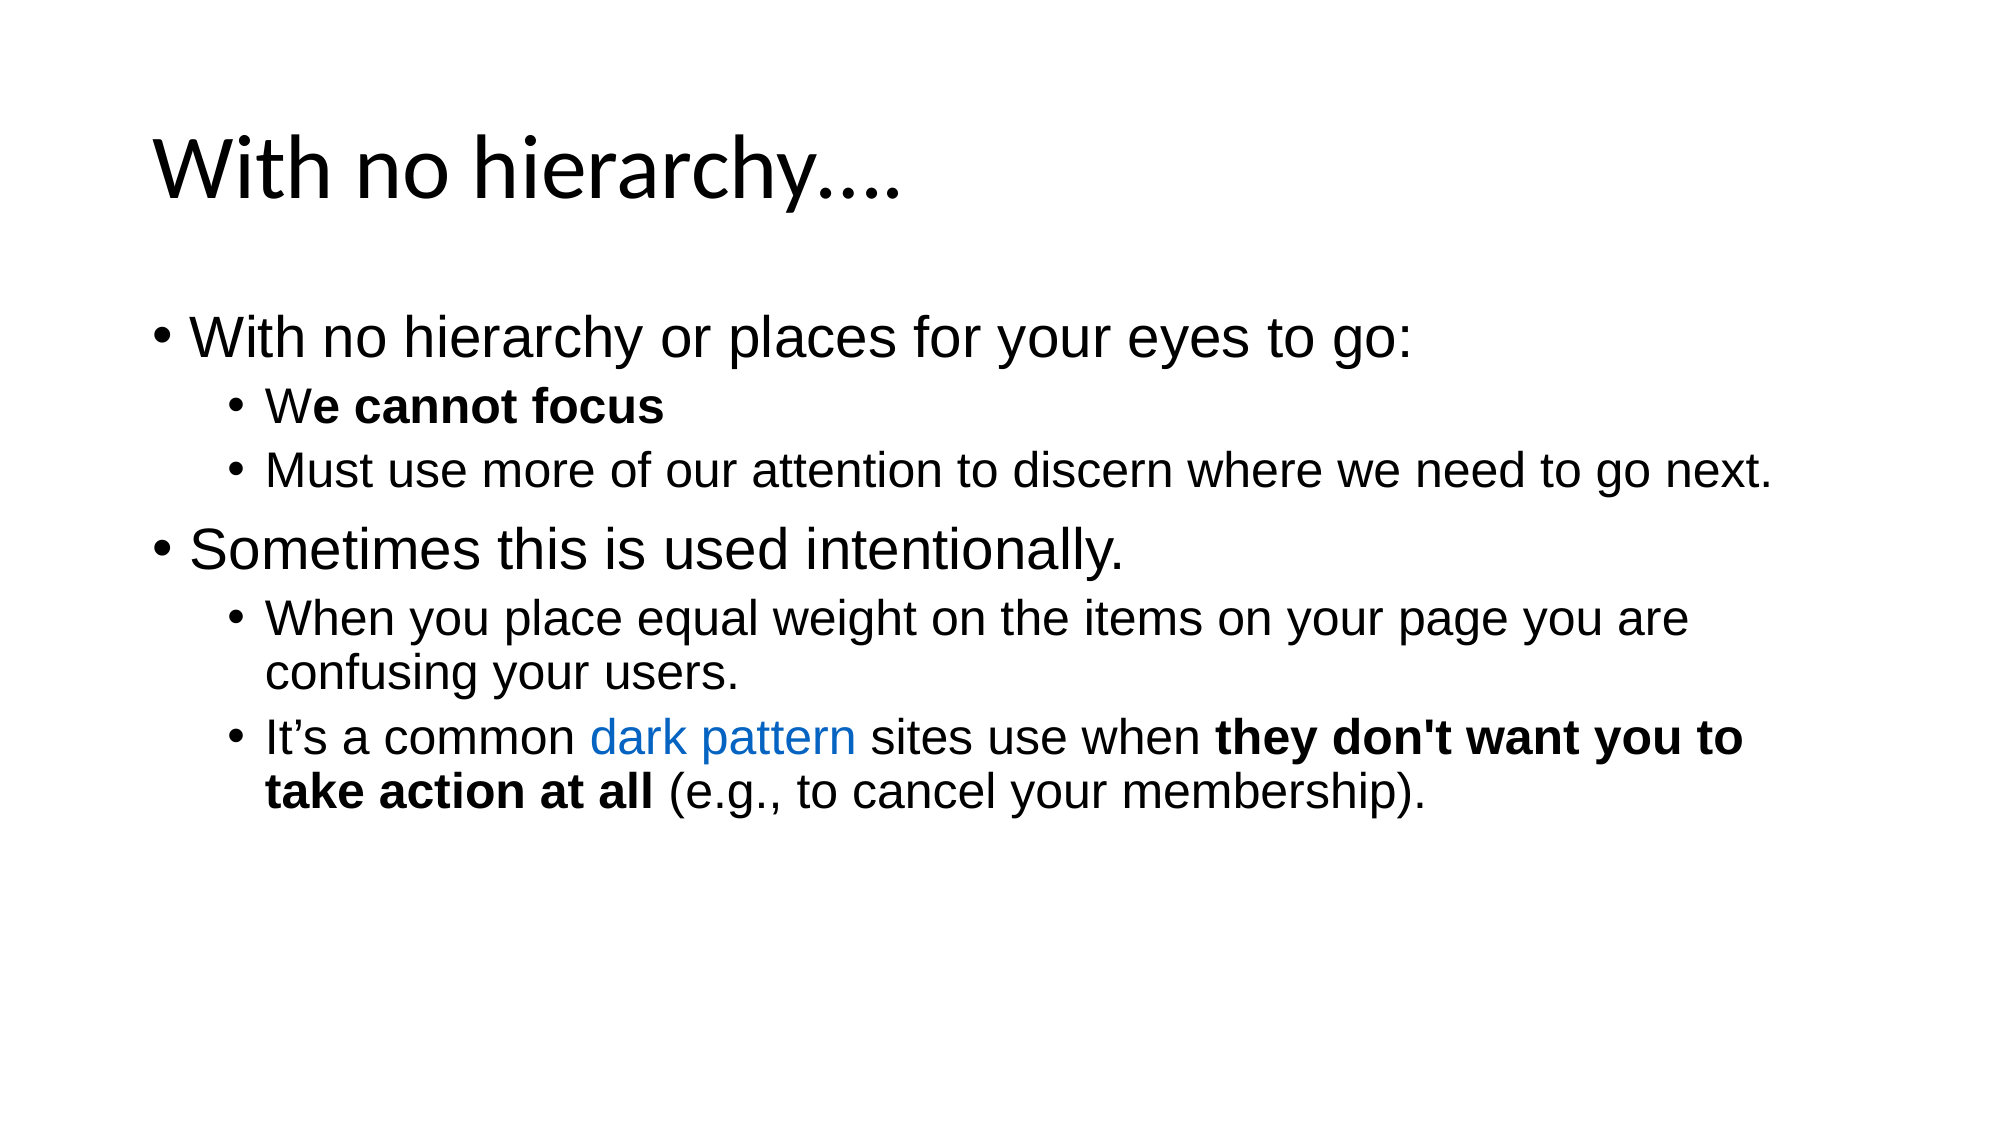

# With no hierarchy….
With no hierarchy or places for your eyes to go:
We cannot focus
Must use more of our attention to discern where we need to go next.
Sometimes this is used intentionally.
When you place equal weight on the items on your page you are confusing your users.
It’s a common dark pattern sites use when they don't want you to take action at all (e.g., to cancel your membership).